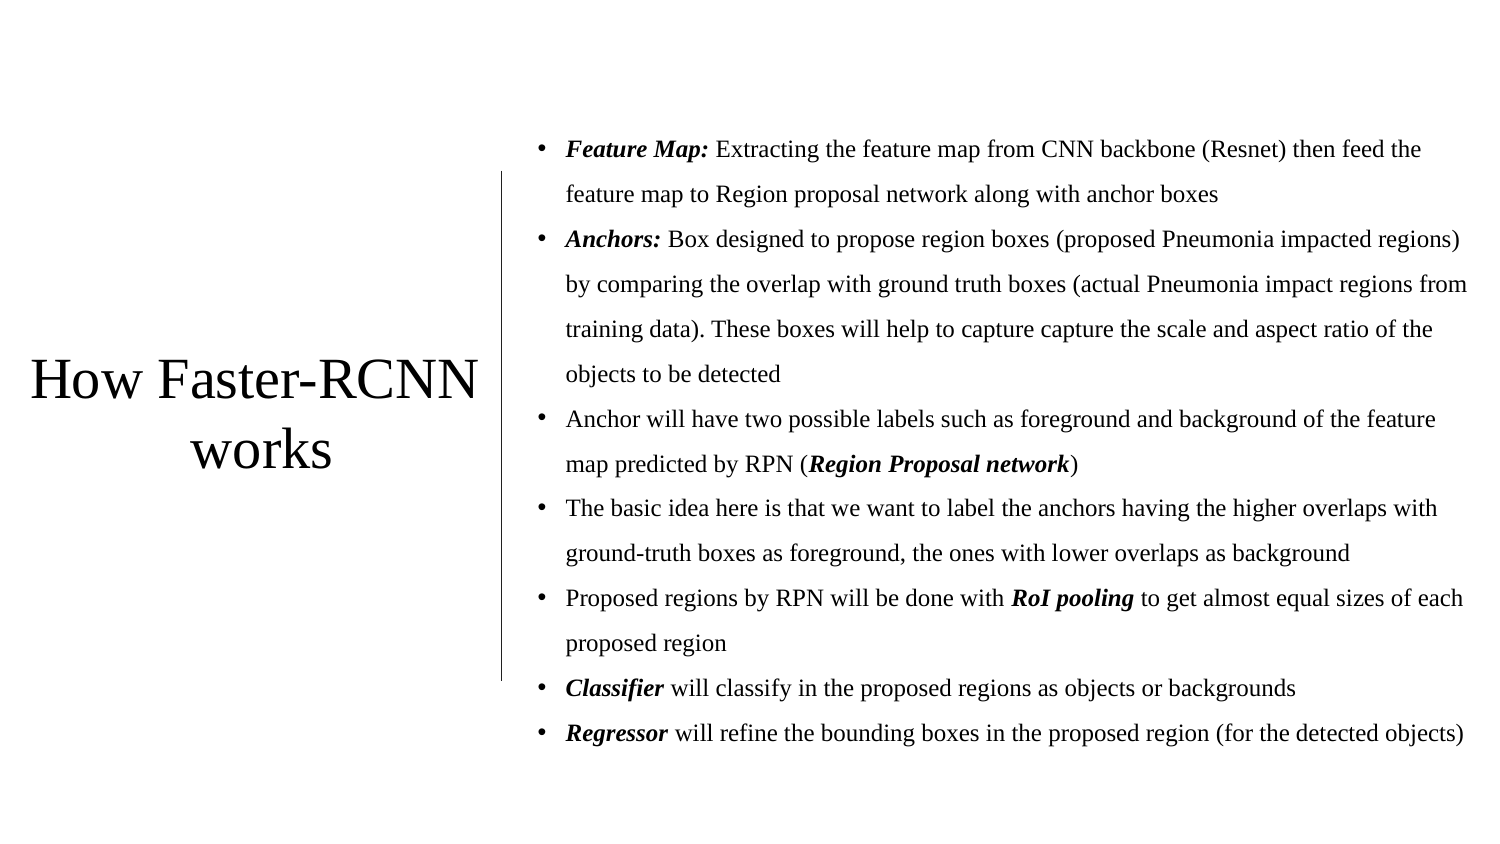

How Faster-RCNN
works
Feature Map: Extracting the feature map from CNN backbone (Resnet) then feed the feature map to Region proposal network along with anchor boxes
Anchors: Box designed to propose region boxes (proposed Pneumonia impacted regions) by comparing the overlap with ground truth boxes (actual Pneumonia impact regions from training data). These boxes will help to capture capture the scale and aspect ratio of the objects to be detected
Anchor will have two possible labels such as foreground and background of the feature map predicted by RPN (Region Proposal network)
The basic idea here is that we want to label the anchors having the higher overlaps with ground-truth boxes as foreground, the ones with lower overlaps as background
Proposed regions by RPN will be done with RoI pooling to get almost equal sizes of each proposed region
Classifier will classify in the proposed regions as objects or backgrounds
Regressor will refine the bounding boxes in the proposed region (for the detected objects)